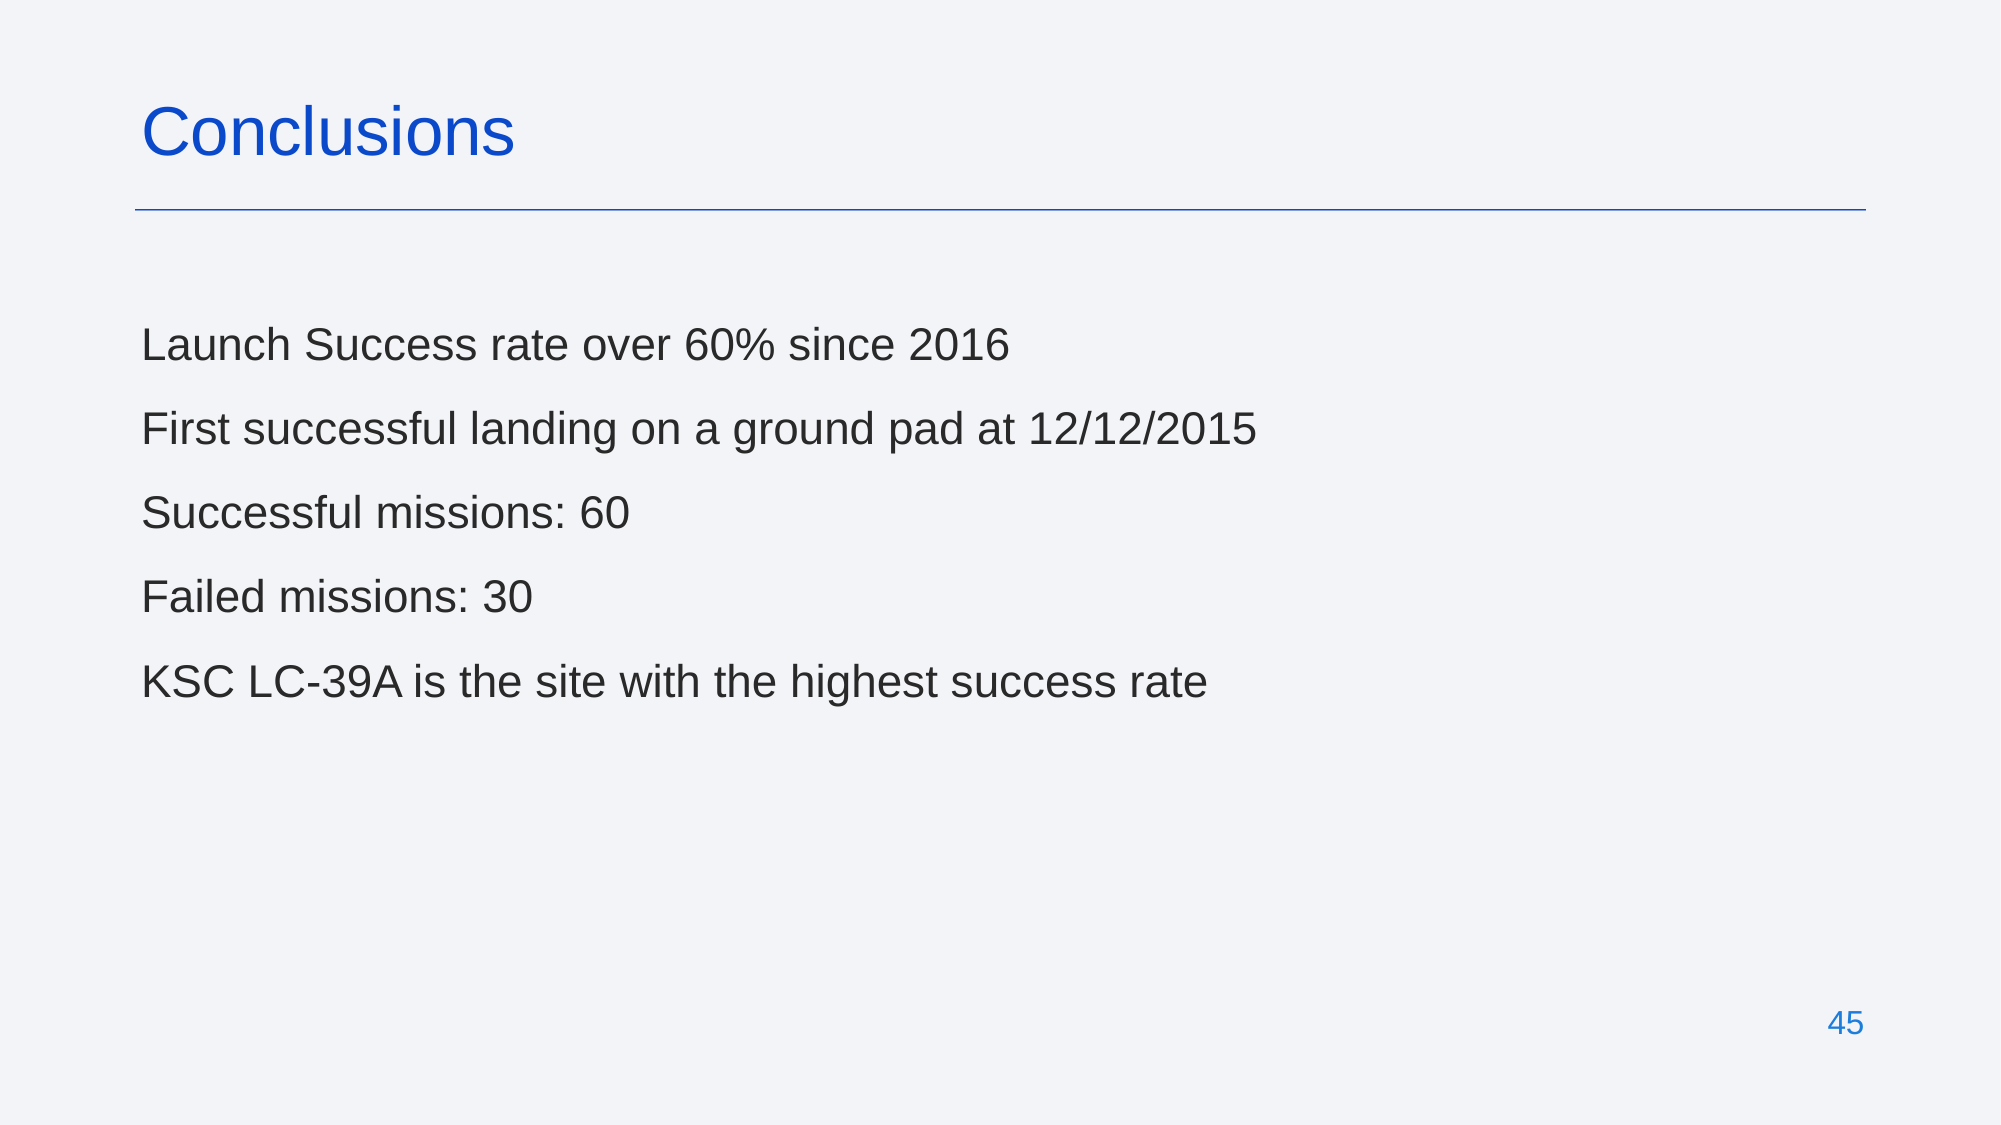

Conclusions
Launch Success rate over 60% since 2016
First successful landing on a ground pad at 12/12/2015
Successful missions: 60
Failed missions: 30
KSC LC-39A is the site with the highest success rate
45